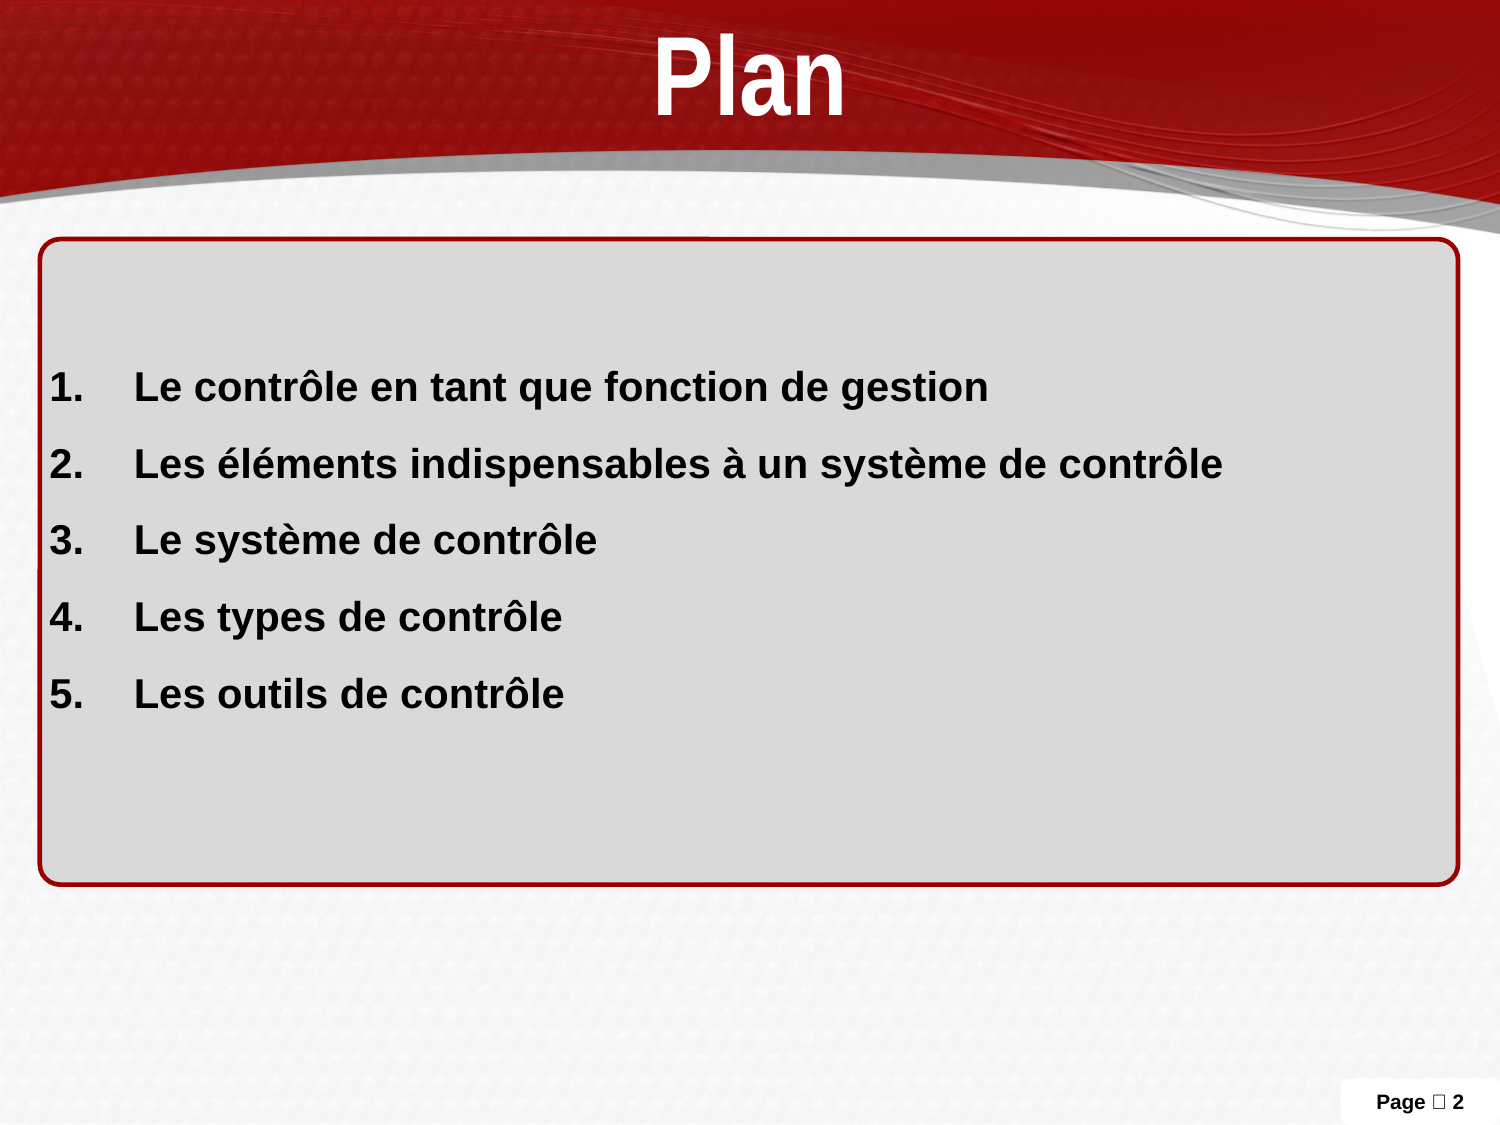

# Plan
Le contrôle en tant que fonction de gestion
Les éléments indispensables à un système de contrôle
Le système de contrôle
Les types de contrôle
Les outils de contrôle